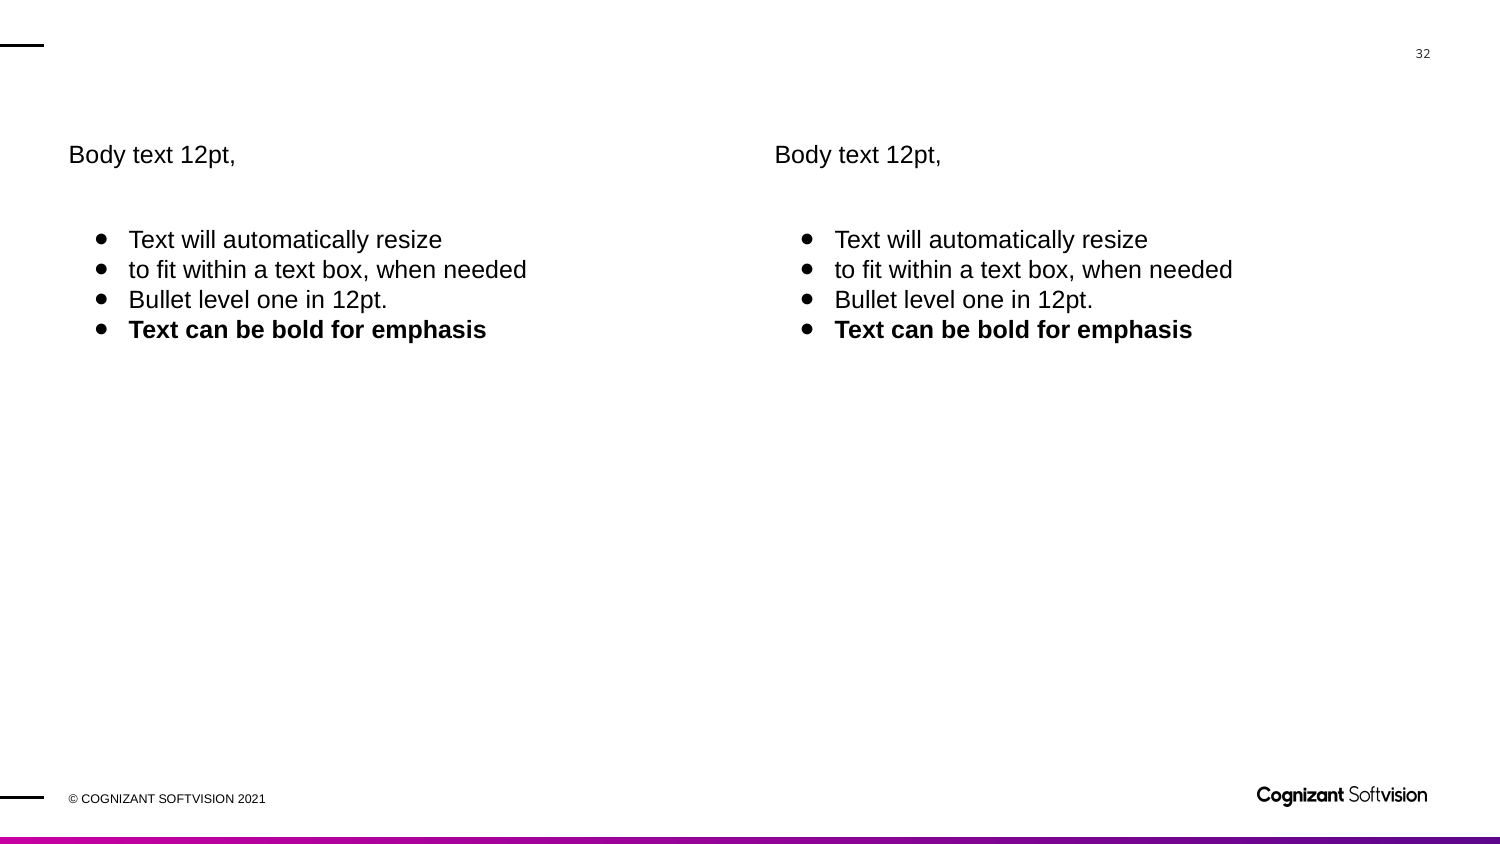

#

Body text 12pt,

Text will automatically resize
to fit within a text box, when needed
Bullet level one in 12pt.
Text can be bold for emphasis

Body text 12pt,

Text will automatically resize
to fit within a text box, when needed
Bullet level one in 12pt.
Text can be bold for emphasis